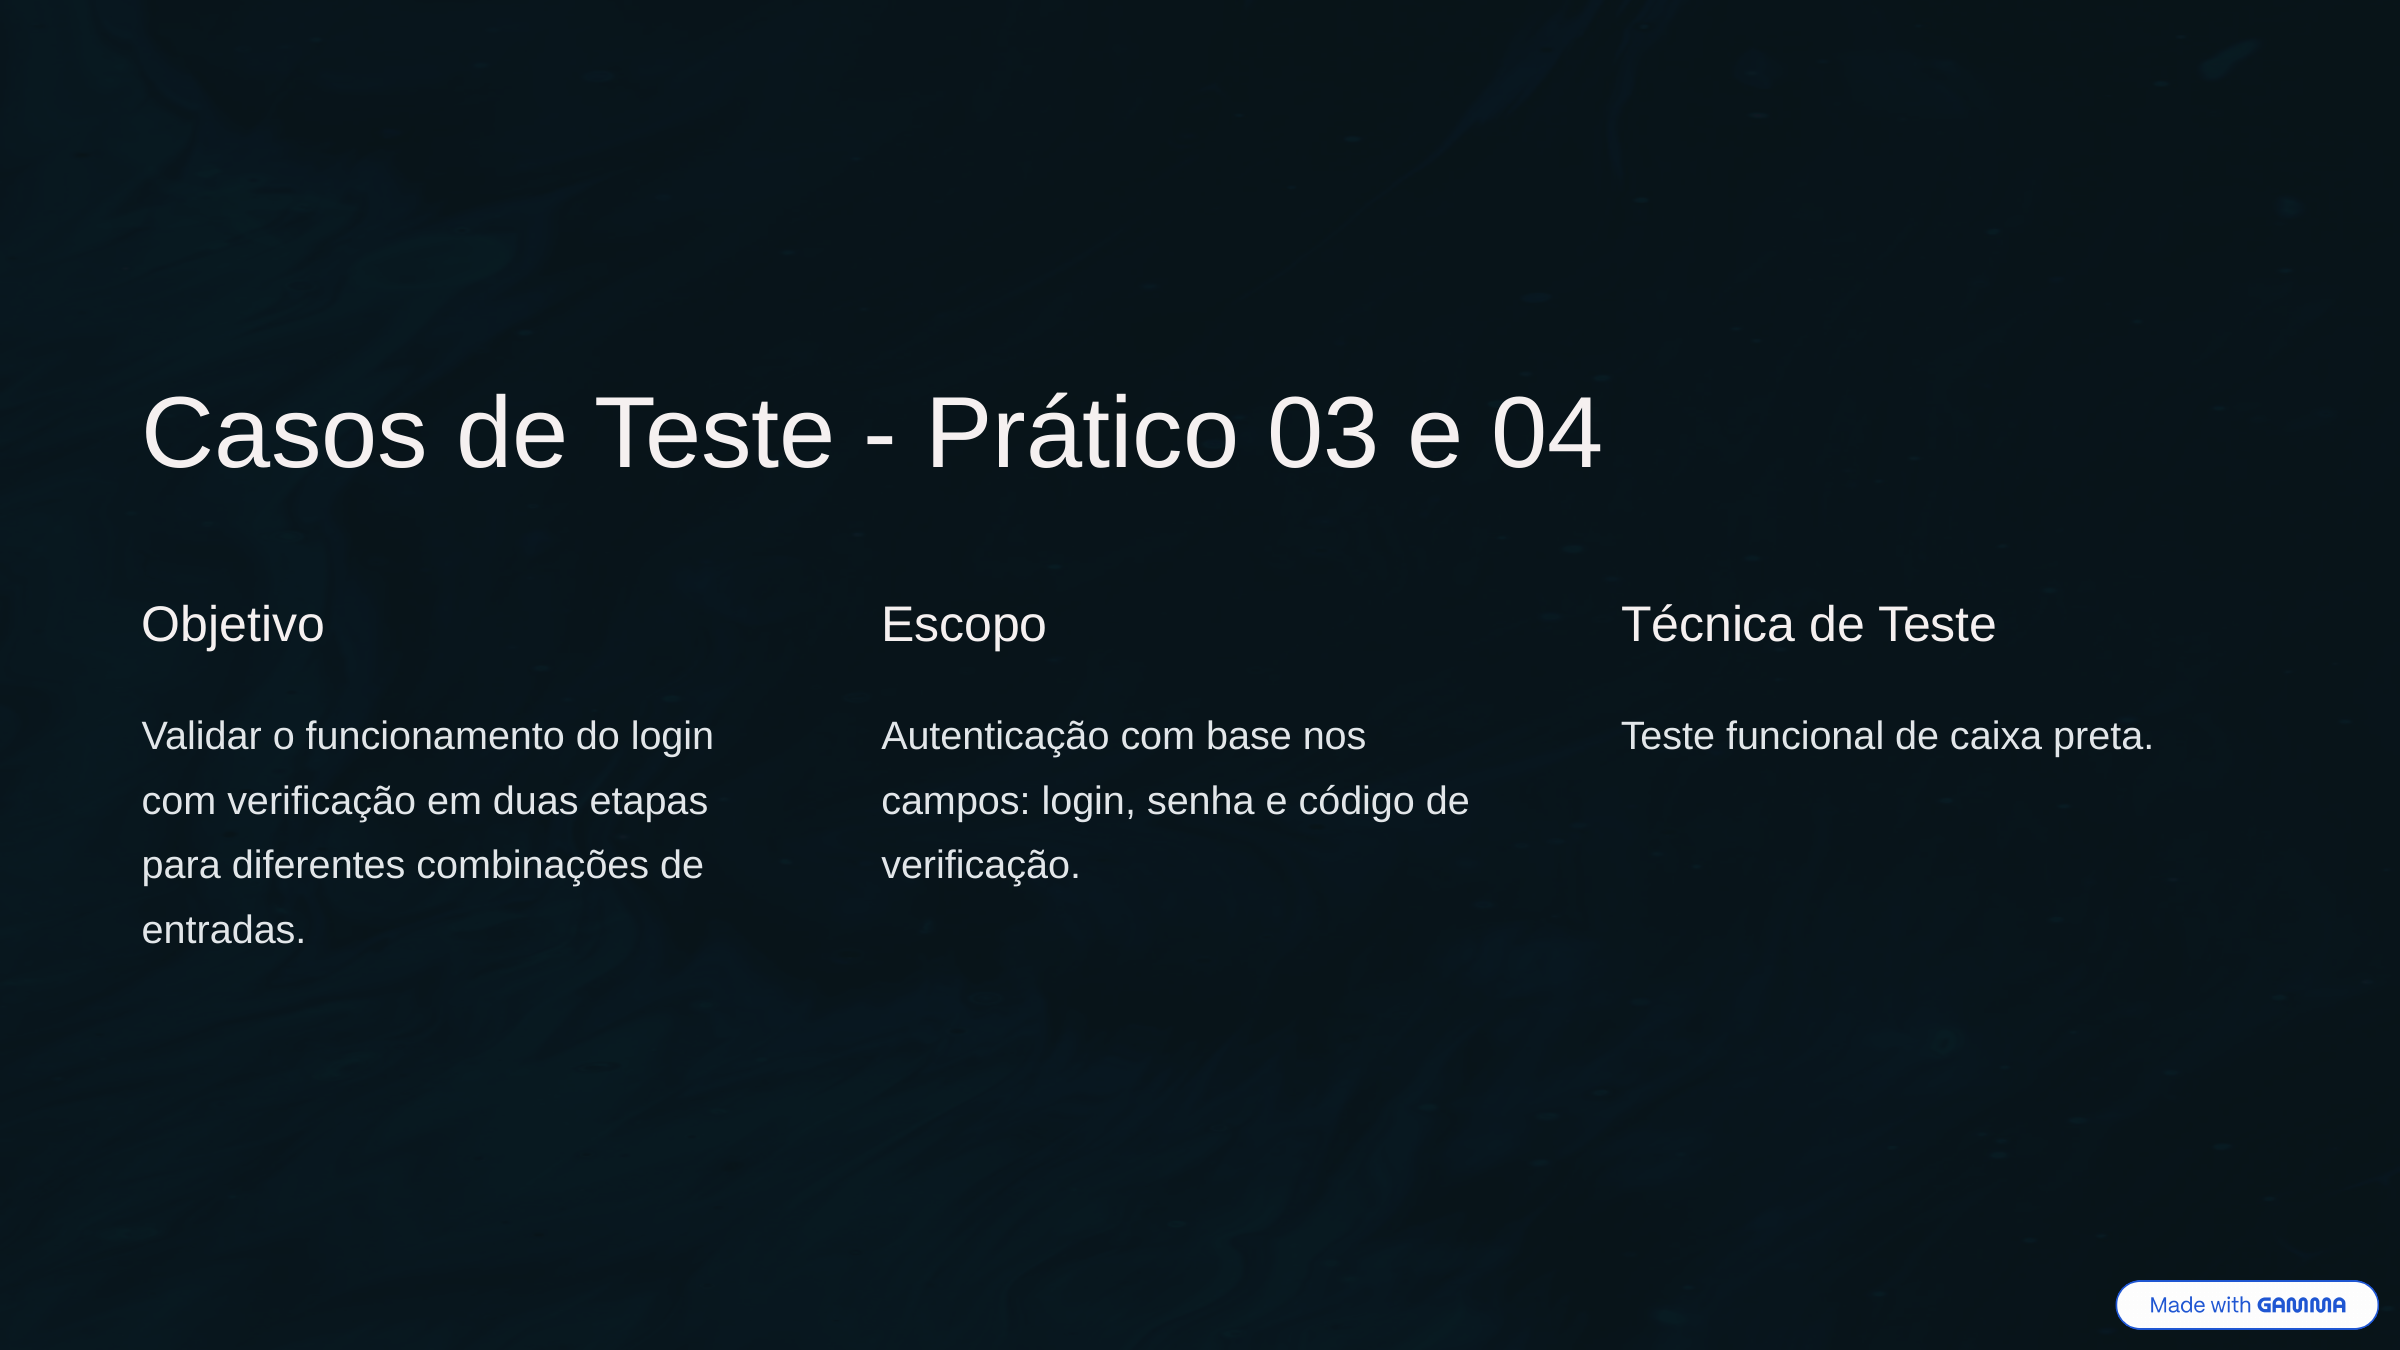

Casos de Teste - Prático 03 e 04
Objetivo
Escopo
Técnica de Teste
Validar o funcionamento do login com verificação em duas etapas para diferentes combinações de entradas.
Autenticação com base nos campos: login, senha e código de verificação.
Teste funcional de caixa preta.